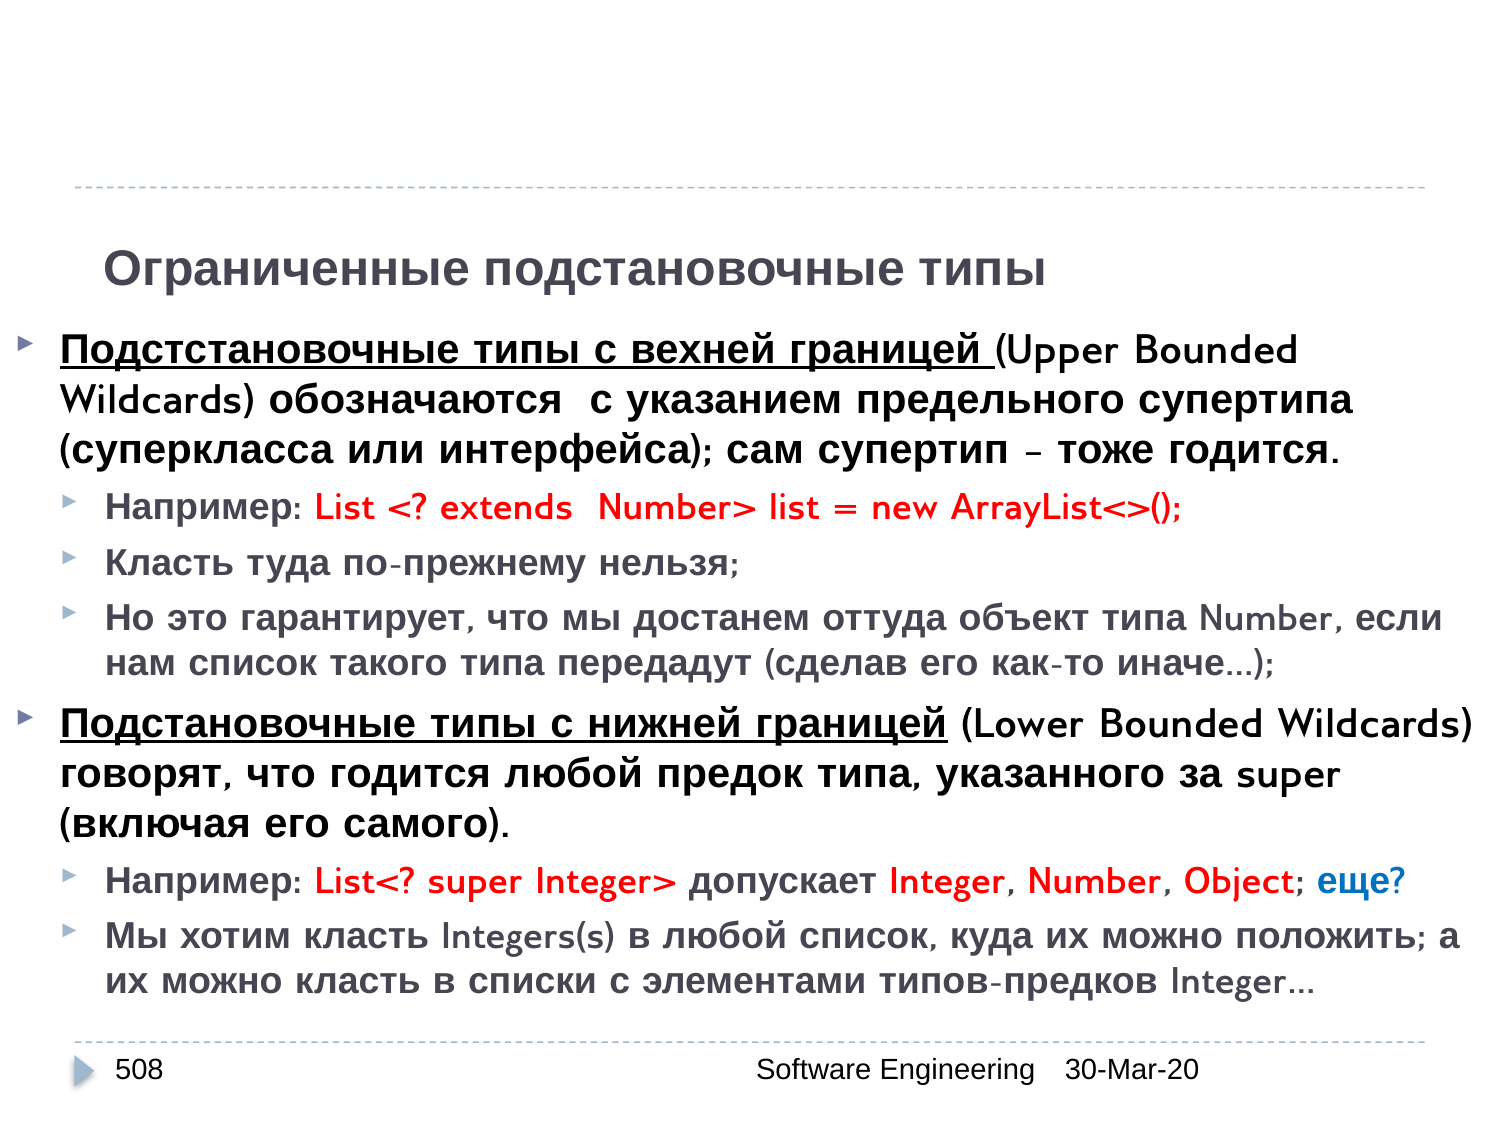

# Ограниченные подстановочные типы
Подстстановочные типы с вехней границей (Upper Bounded Wildcards) обозначаются  с указанием предельного супертипа (суперкласса или интерфейса); сам супертип – тоже годится.
Например: List <? extends  Number> list = new ArrayList<>();
Класть туда по-прежнему нельзя;
Но это гарантирует, что мы достанем оттуда объект типа Number, если нам список такого типа передадут (сделав его как-то иначе...);
Подстановочные типы с нижней границей (Lower Bounded Wildcards) говорят, что годится любой предок типа, указанного за super (включая его самого).
Например: List<? super Integer> допускает Integer, Number, Object; еще?
Мы хотим класть Integers(s) в любой список, куда их можно положить; а их можно класть в списки с элементами типов-предков Integer…
508
Software Engineering
30-Mar-20